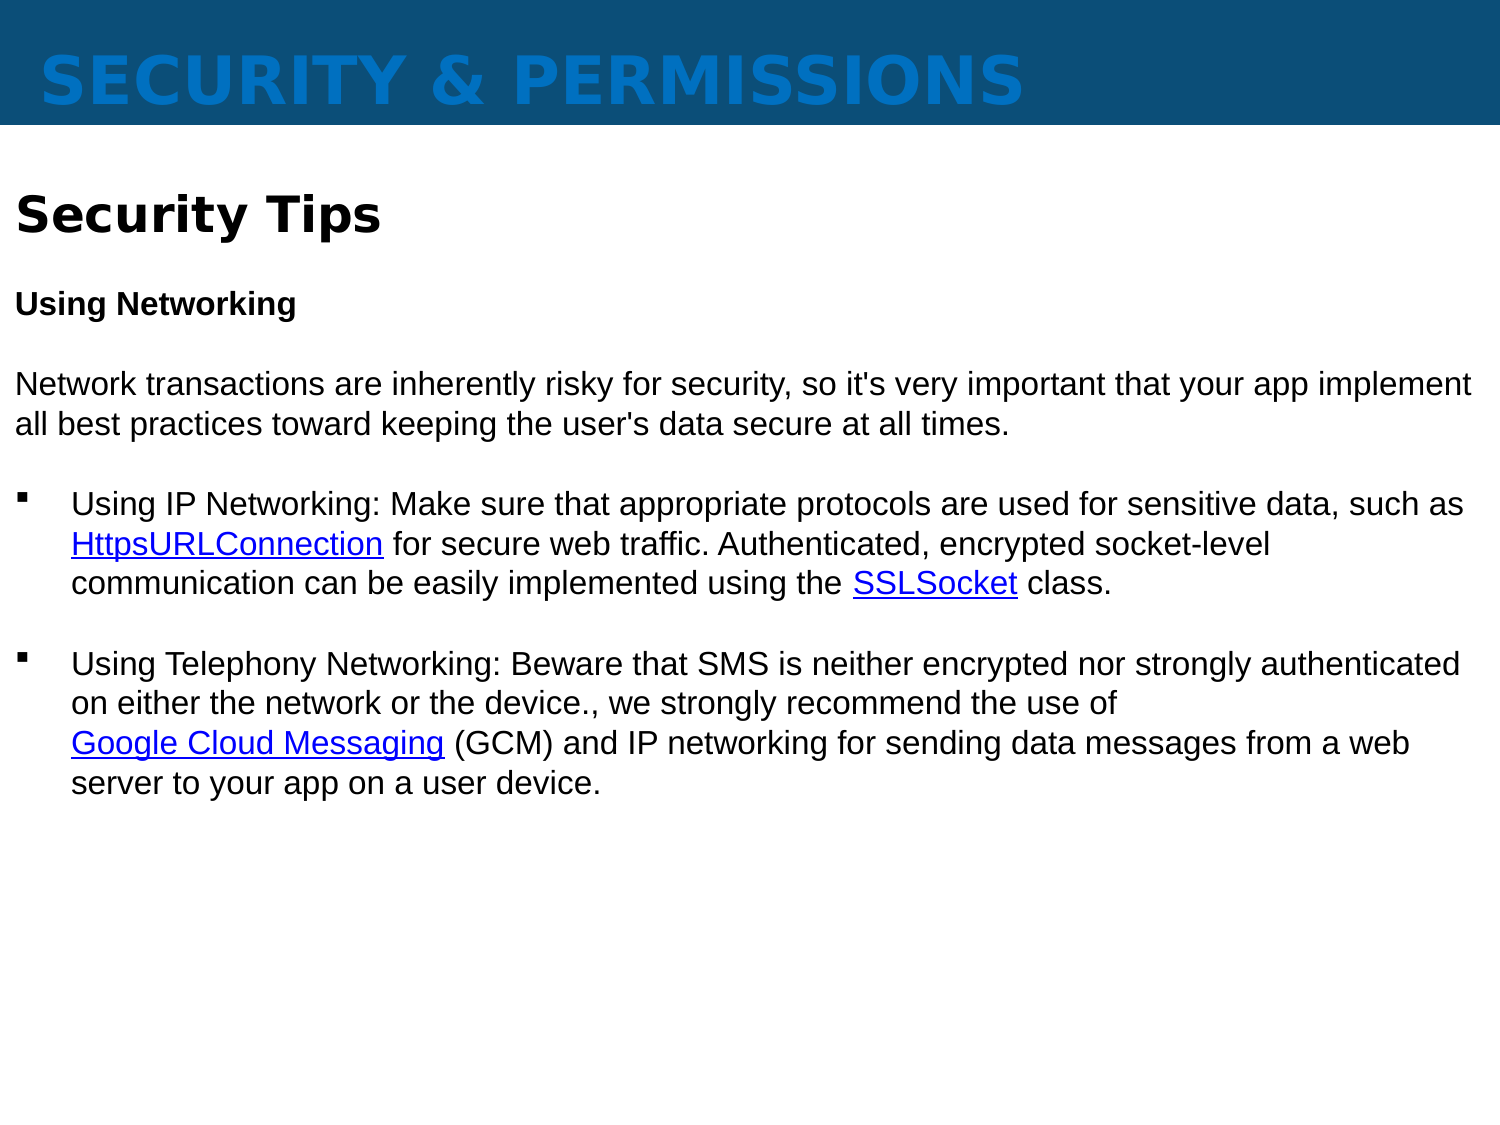

# SECURITY & PERMISSIONS
Security Tips
Using Networking

Network transactions are inherently risky for security, so it's very important that your app implement all best practices toward keeping the user's data secure at all times.

Using IP Networking: Make sure that appropriate protocols are used for sensitive data, such as HttpsURLConnection for secure web traffic. Authenticated, encrypted socket-level communication can be easily implemented using the SSLSocket class.

Using Telephony Networking: Beware that SMS is neither encrypted nor strongly authenticated on either the network or the device., we strongly recommend the use of Google Cloud Messaging (GCM) and IP networking for sending data messages from a web server to your app on a user device.